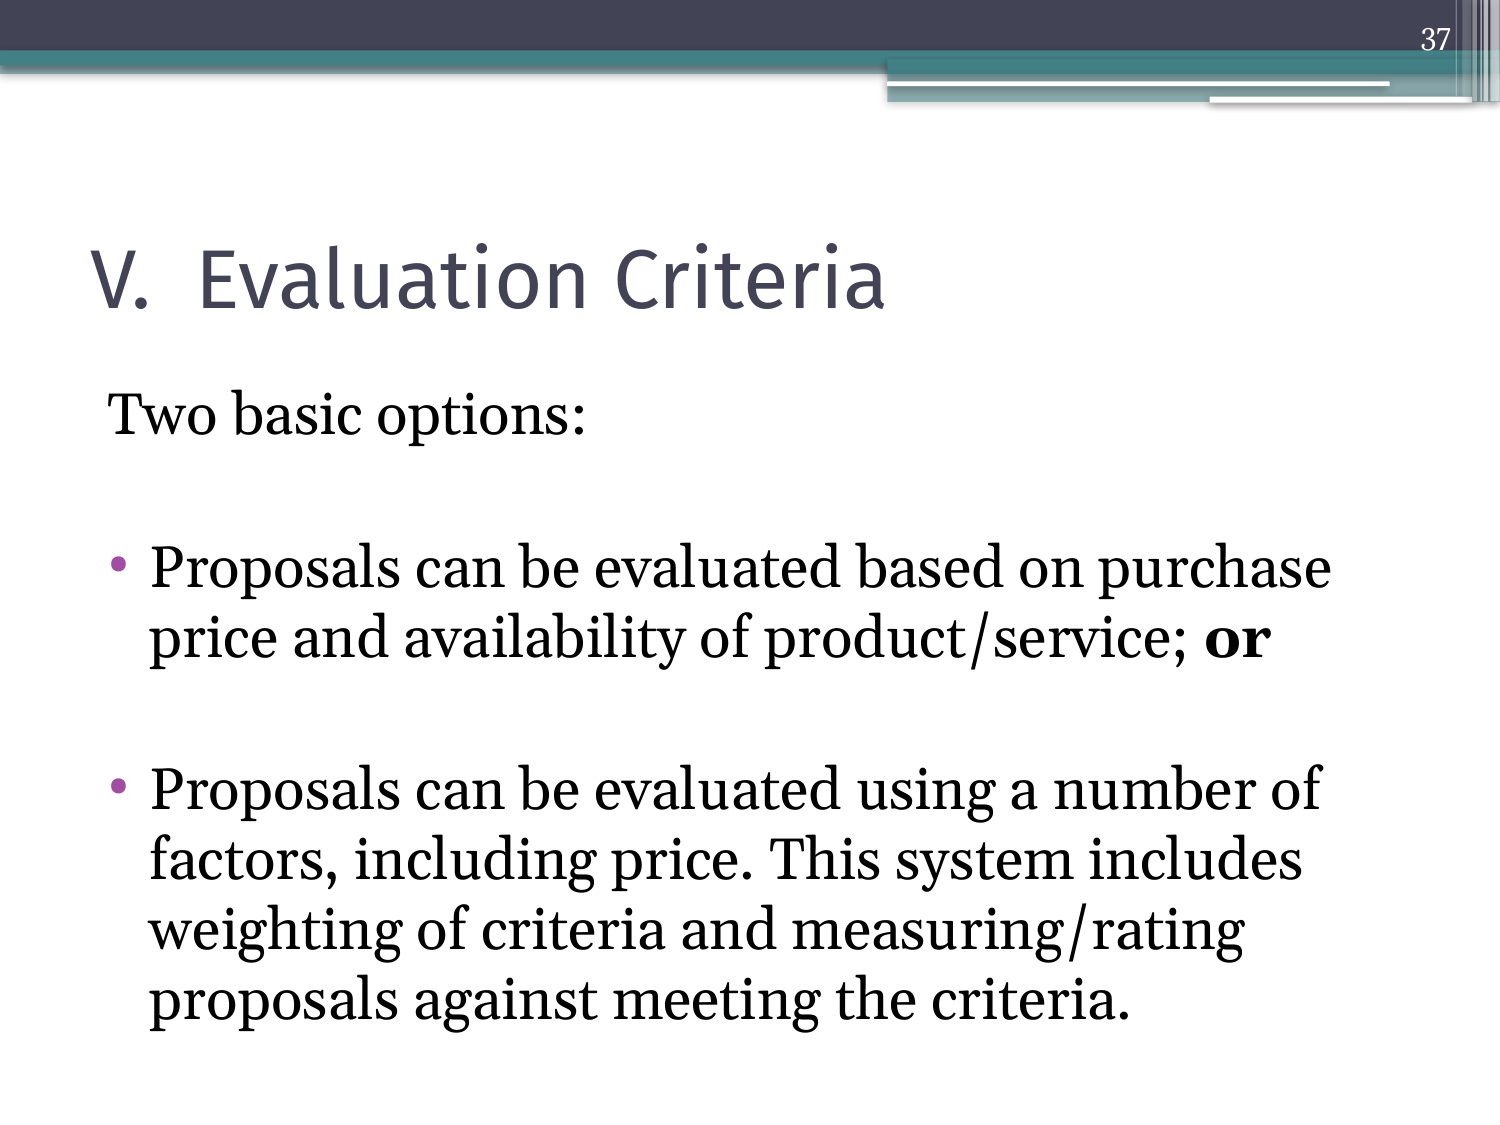

37
# V.  Evaluation Criteria
Two basic options:

Proposals can be evaluated based on purchase price and availability of product/service; or

Proposals can be evaluated using a number of factors, including price. This system includes weighting of criteria and measuring/rating proposals against meeting the criteria.